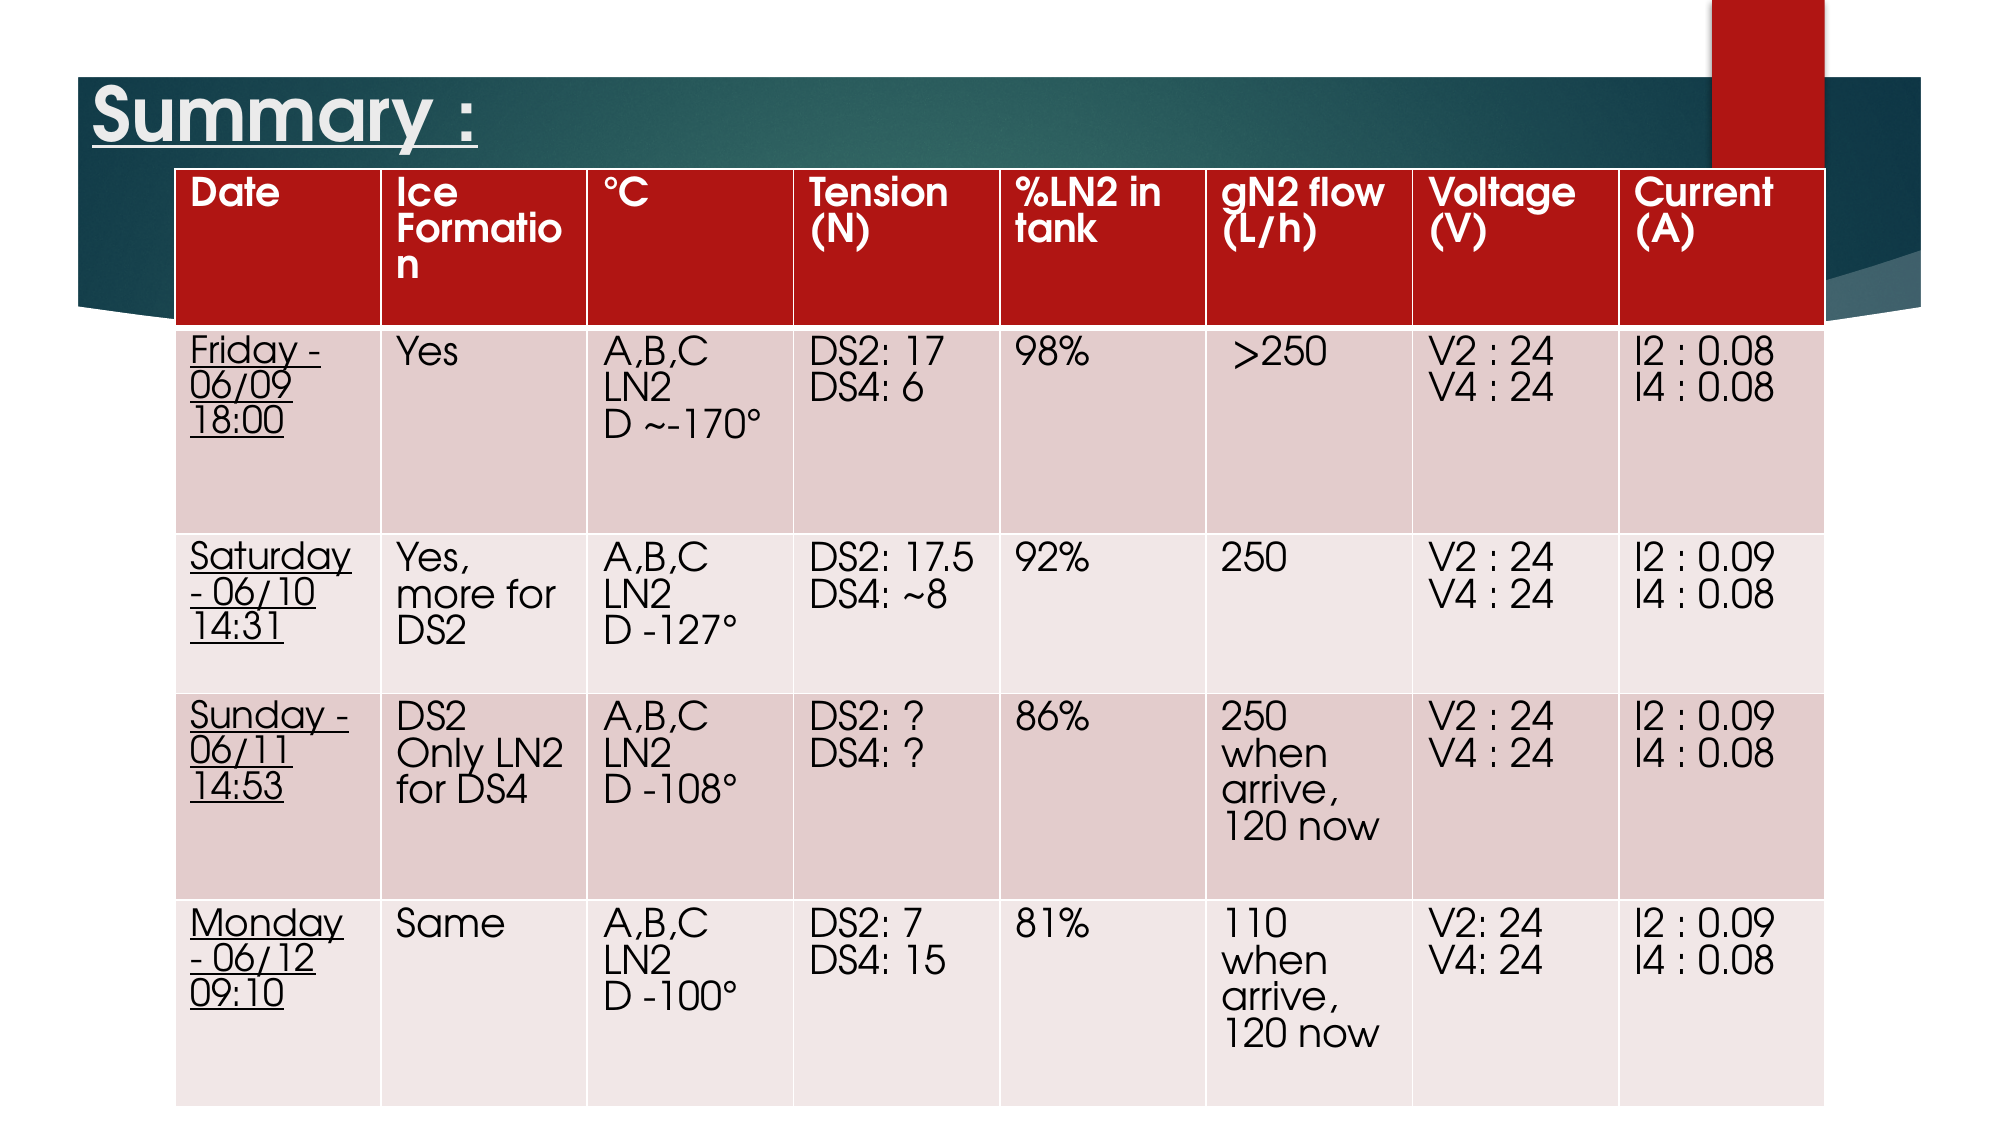

# Summary :
| Date | Ice Formation | °C | Tension (N) | %LN2 in tank | gN2 flow (L/h) | Voltage (V) | Current (A) |
| --- | --- | --- | --- | --- | --- | --- | --- |
| Friday - 06/09 18:00 | Yes | A,B,C LN2 D ~-170° | DS2: 17 DS4: 6 | 98% | >250 | V2 : 24 V4 : 24 | I2 : 0.08 I4 : 0.08 |
| Saturday - 06/10 14:31 | Yes, more for DS2 | A,B,C LN2 D -127° | DS2: 17.5 DS4: ~8 | 92% | 250 | V2 : 24 V4 : 24 | I2 : 0.09 I4 : 0.08 |
| Sunday - 06/11 14:53 | DS2 Only LN2 for DS4 | A,B,C LN2 D -108° | DS2: ? DS4: ? | 86% | 250 when arrive, 120 now | V2 : 24 V4 : 24 | I2 : 0.09 I4 : 0.08 |
| Monday - 06/12 09:10 | Same | A,B,C LN2 D -100° | DS2: 7 DS4: 15 | 81% | 110 when arrive, 120 now | V2: 24 V4: 24 | I2 : 0.09 I4 : 0.08 |